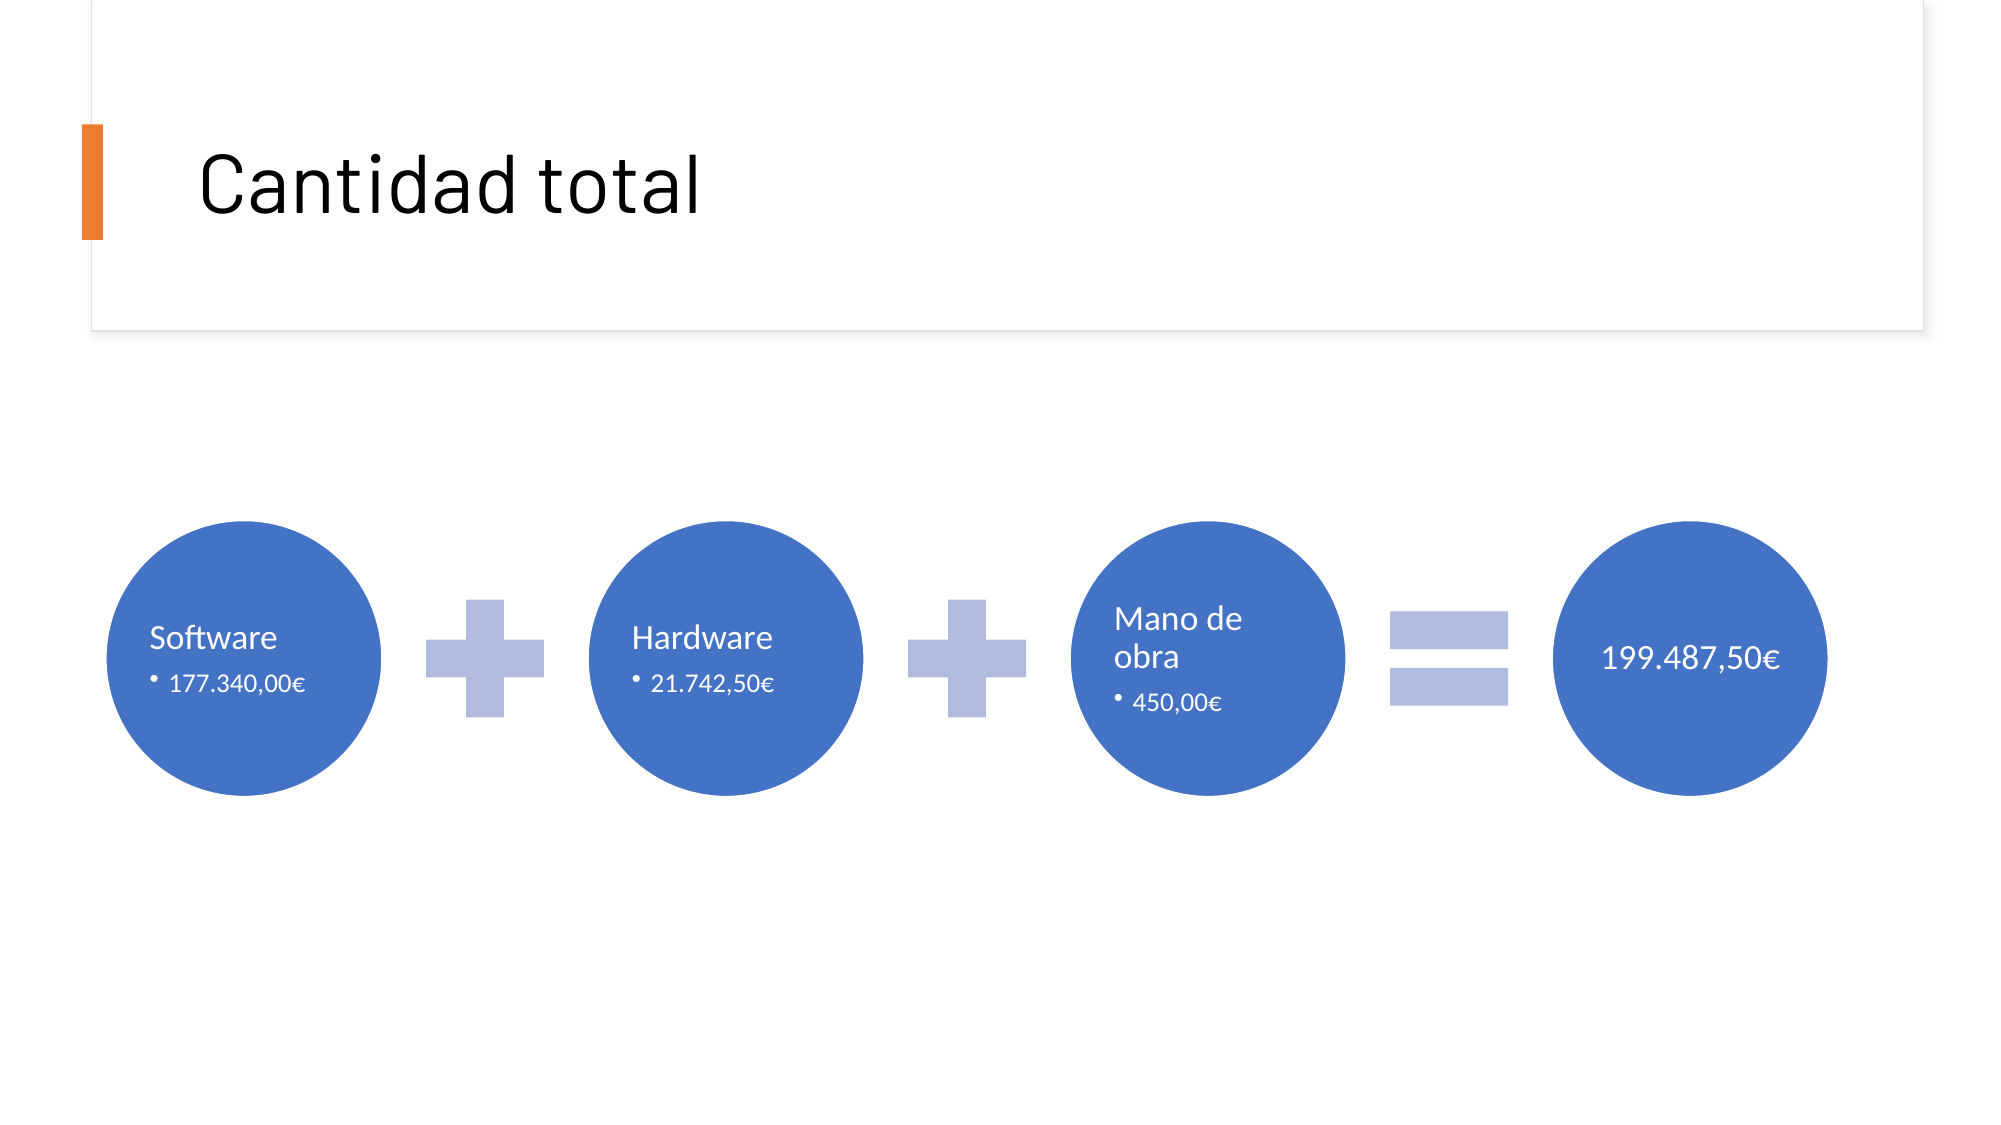

# Cantidad total

Software
177.340,00€

Hardware
21.742,50€

Mano de obra
450,00€

199.487,50€